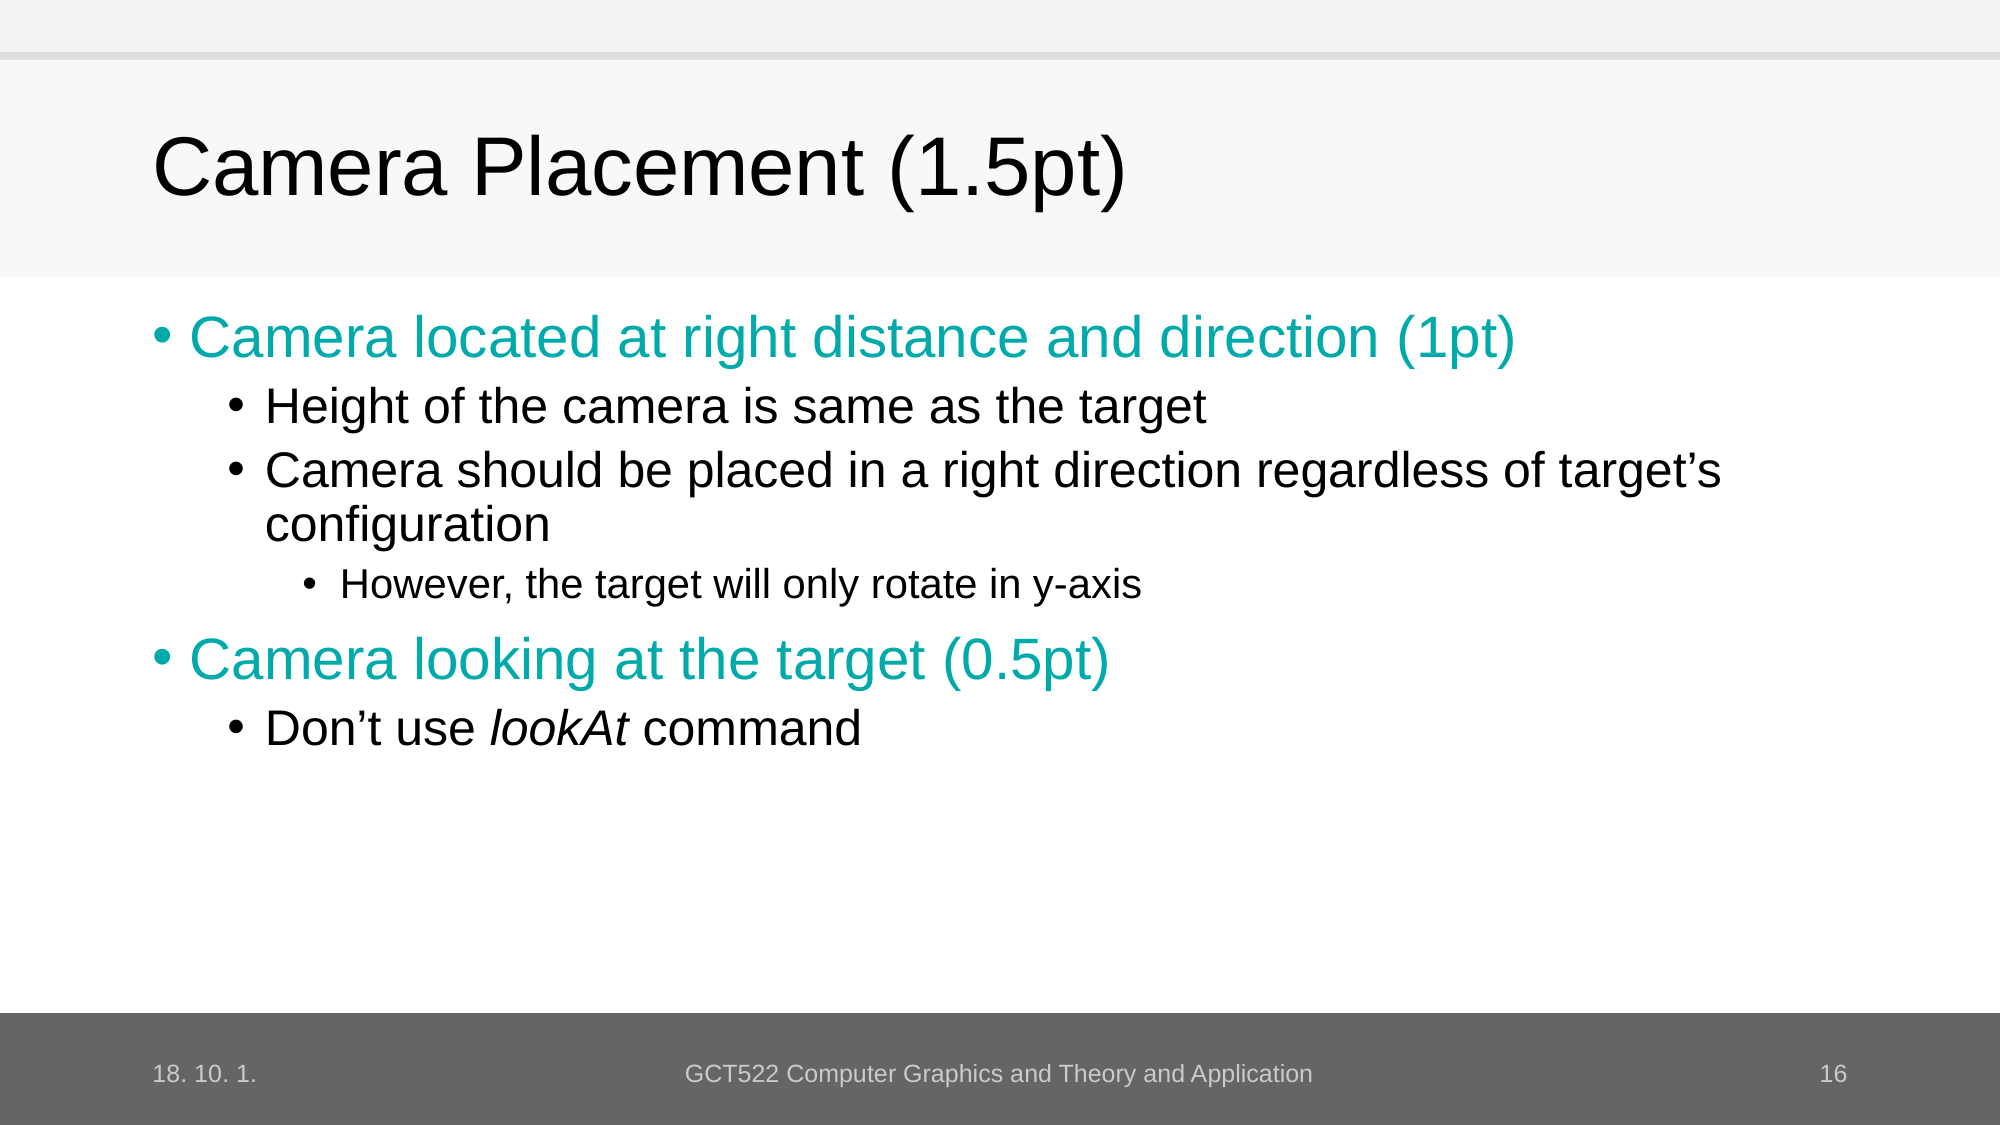

# Camera Placement (1.5pt)
Camera located at right distance and direction (1pt)
Height of the camera is same as the target
Camera should be placed in a right direction regardless of target’s configuration
However, the target will only rotate in y-axis
Camera looking at the target (0.5pt)
Don’t use lookAt command
18. 10. 1.
GCT522 Computer Graphics and Theory and Application
16